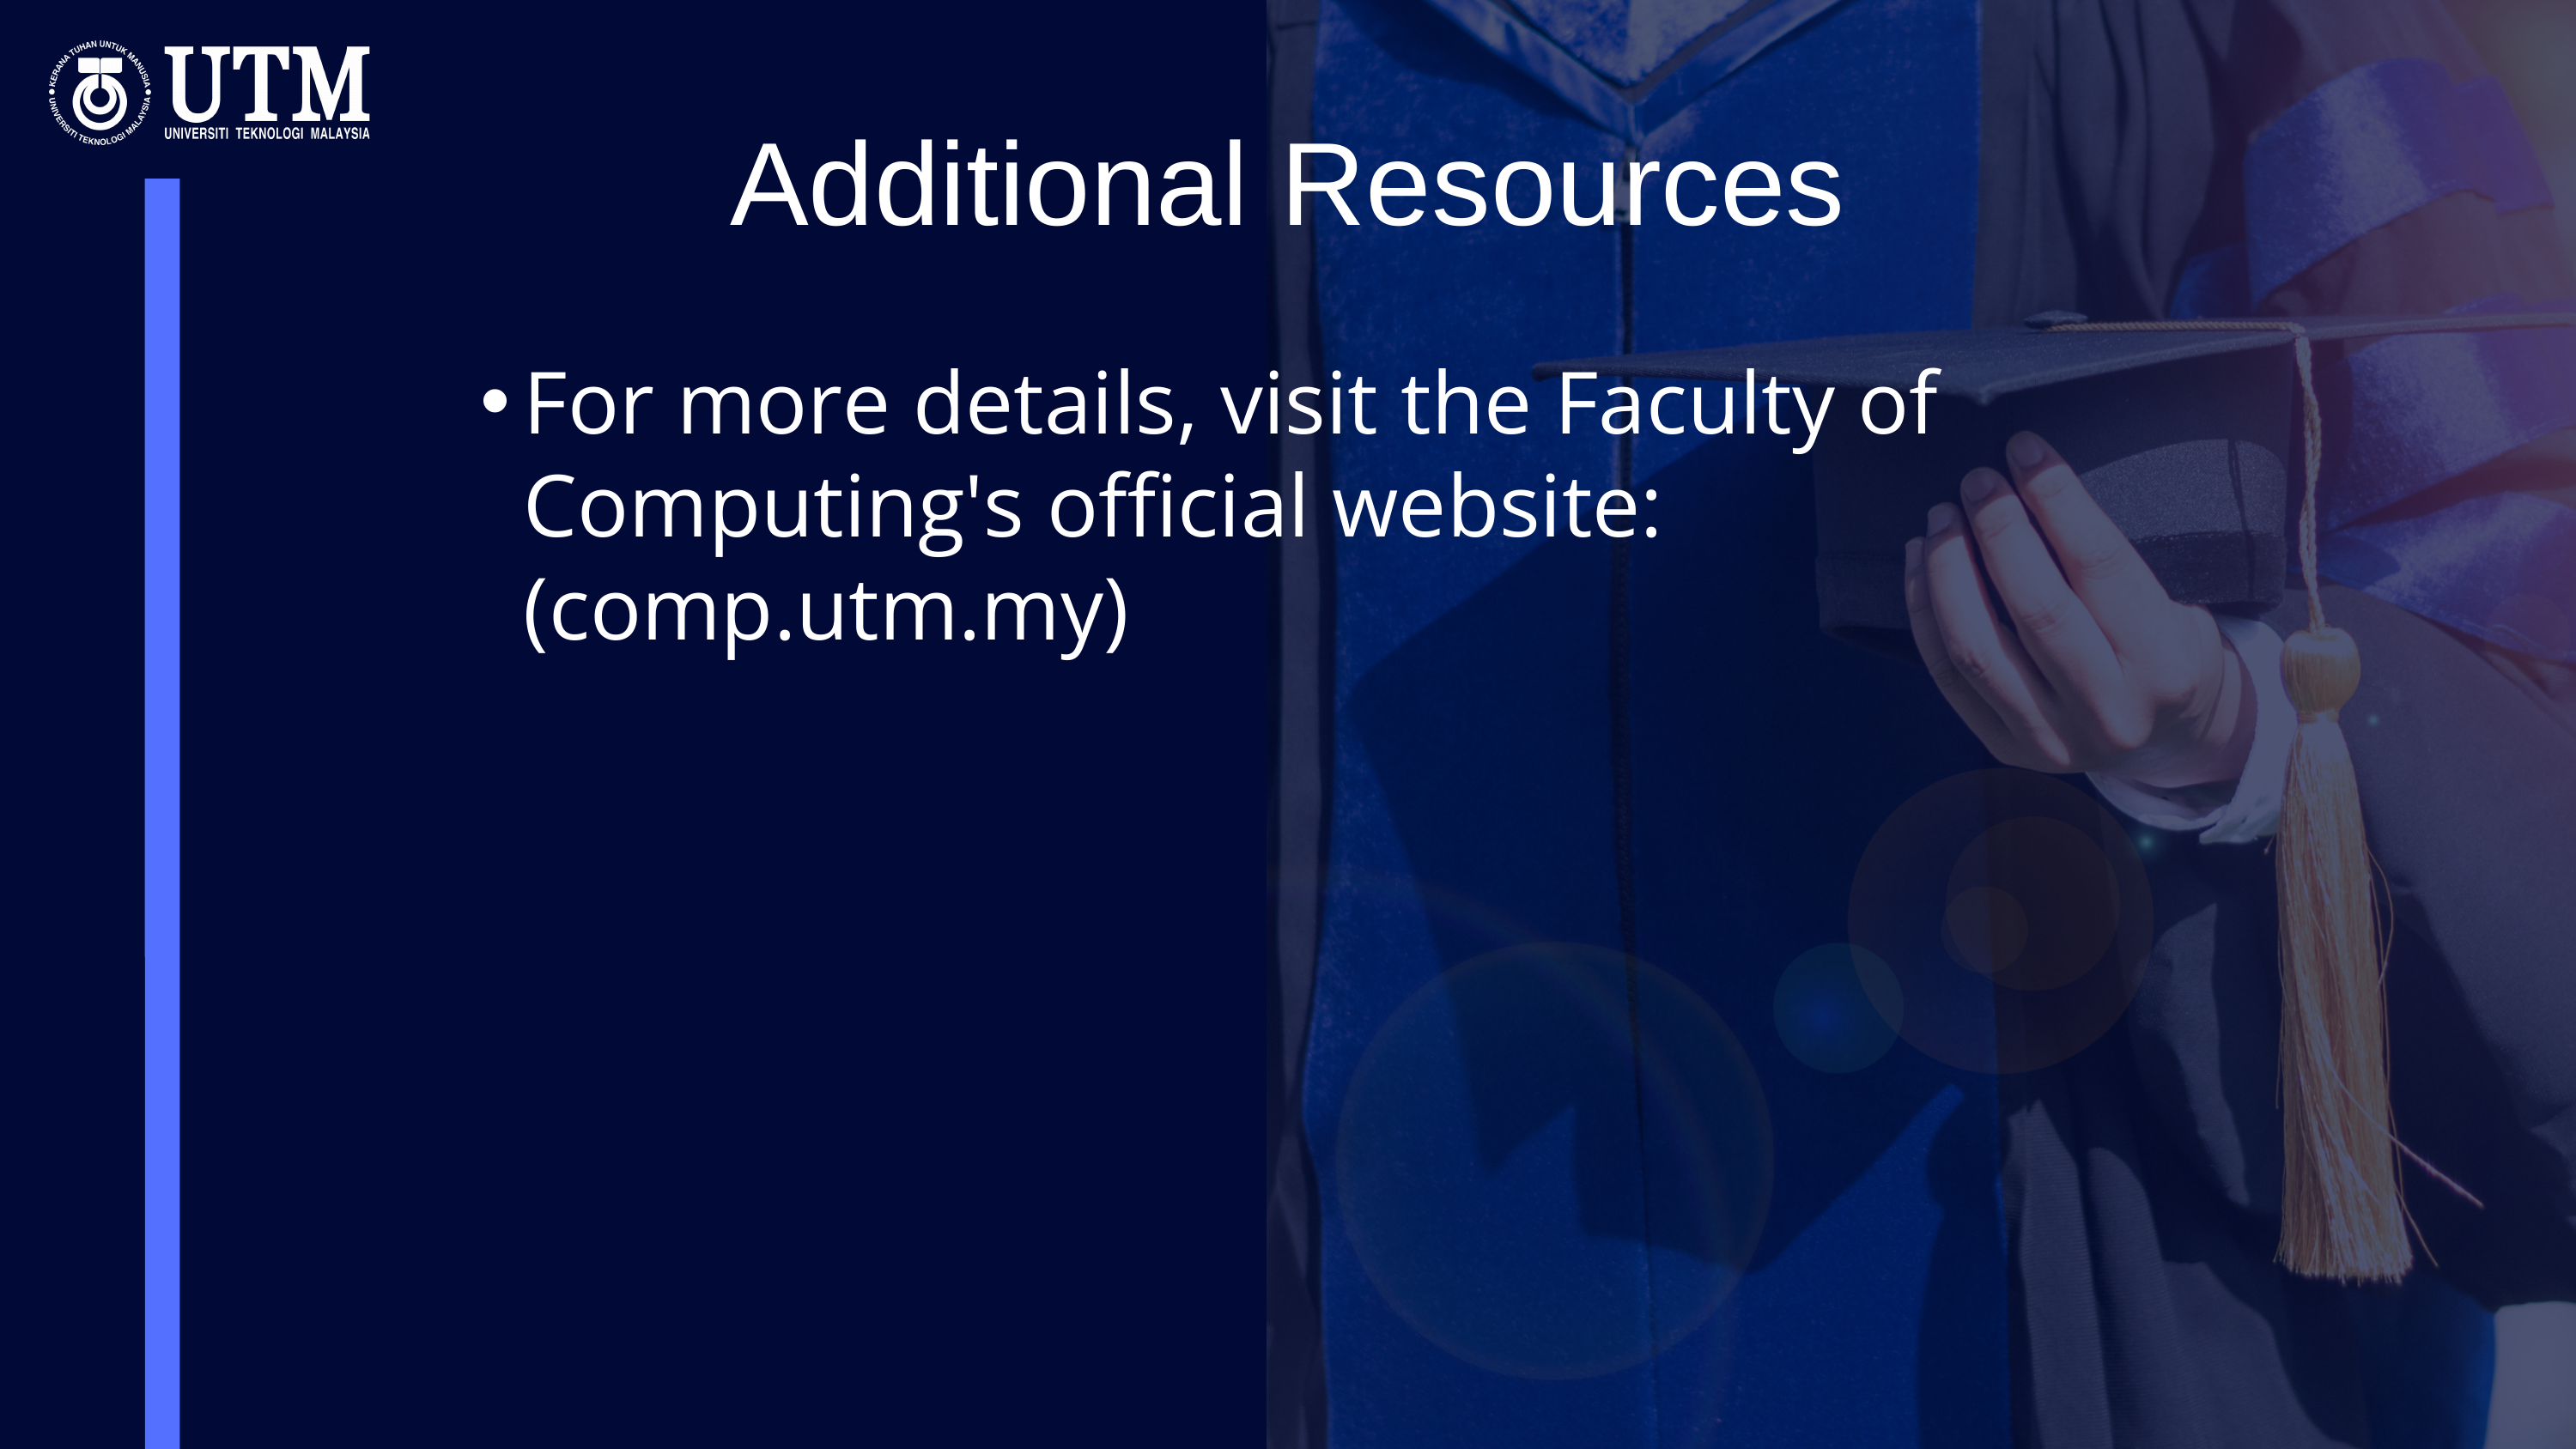

Additional Resources

For more details, visit the Faculty of Computing's official website: (comp.utm.my)